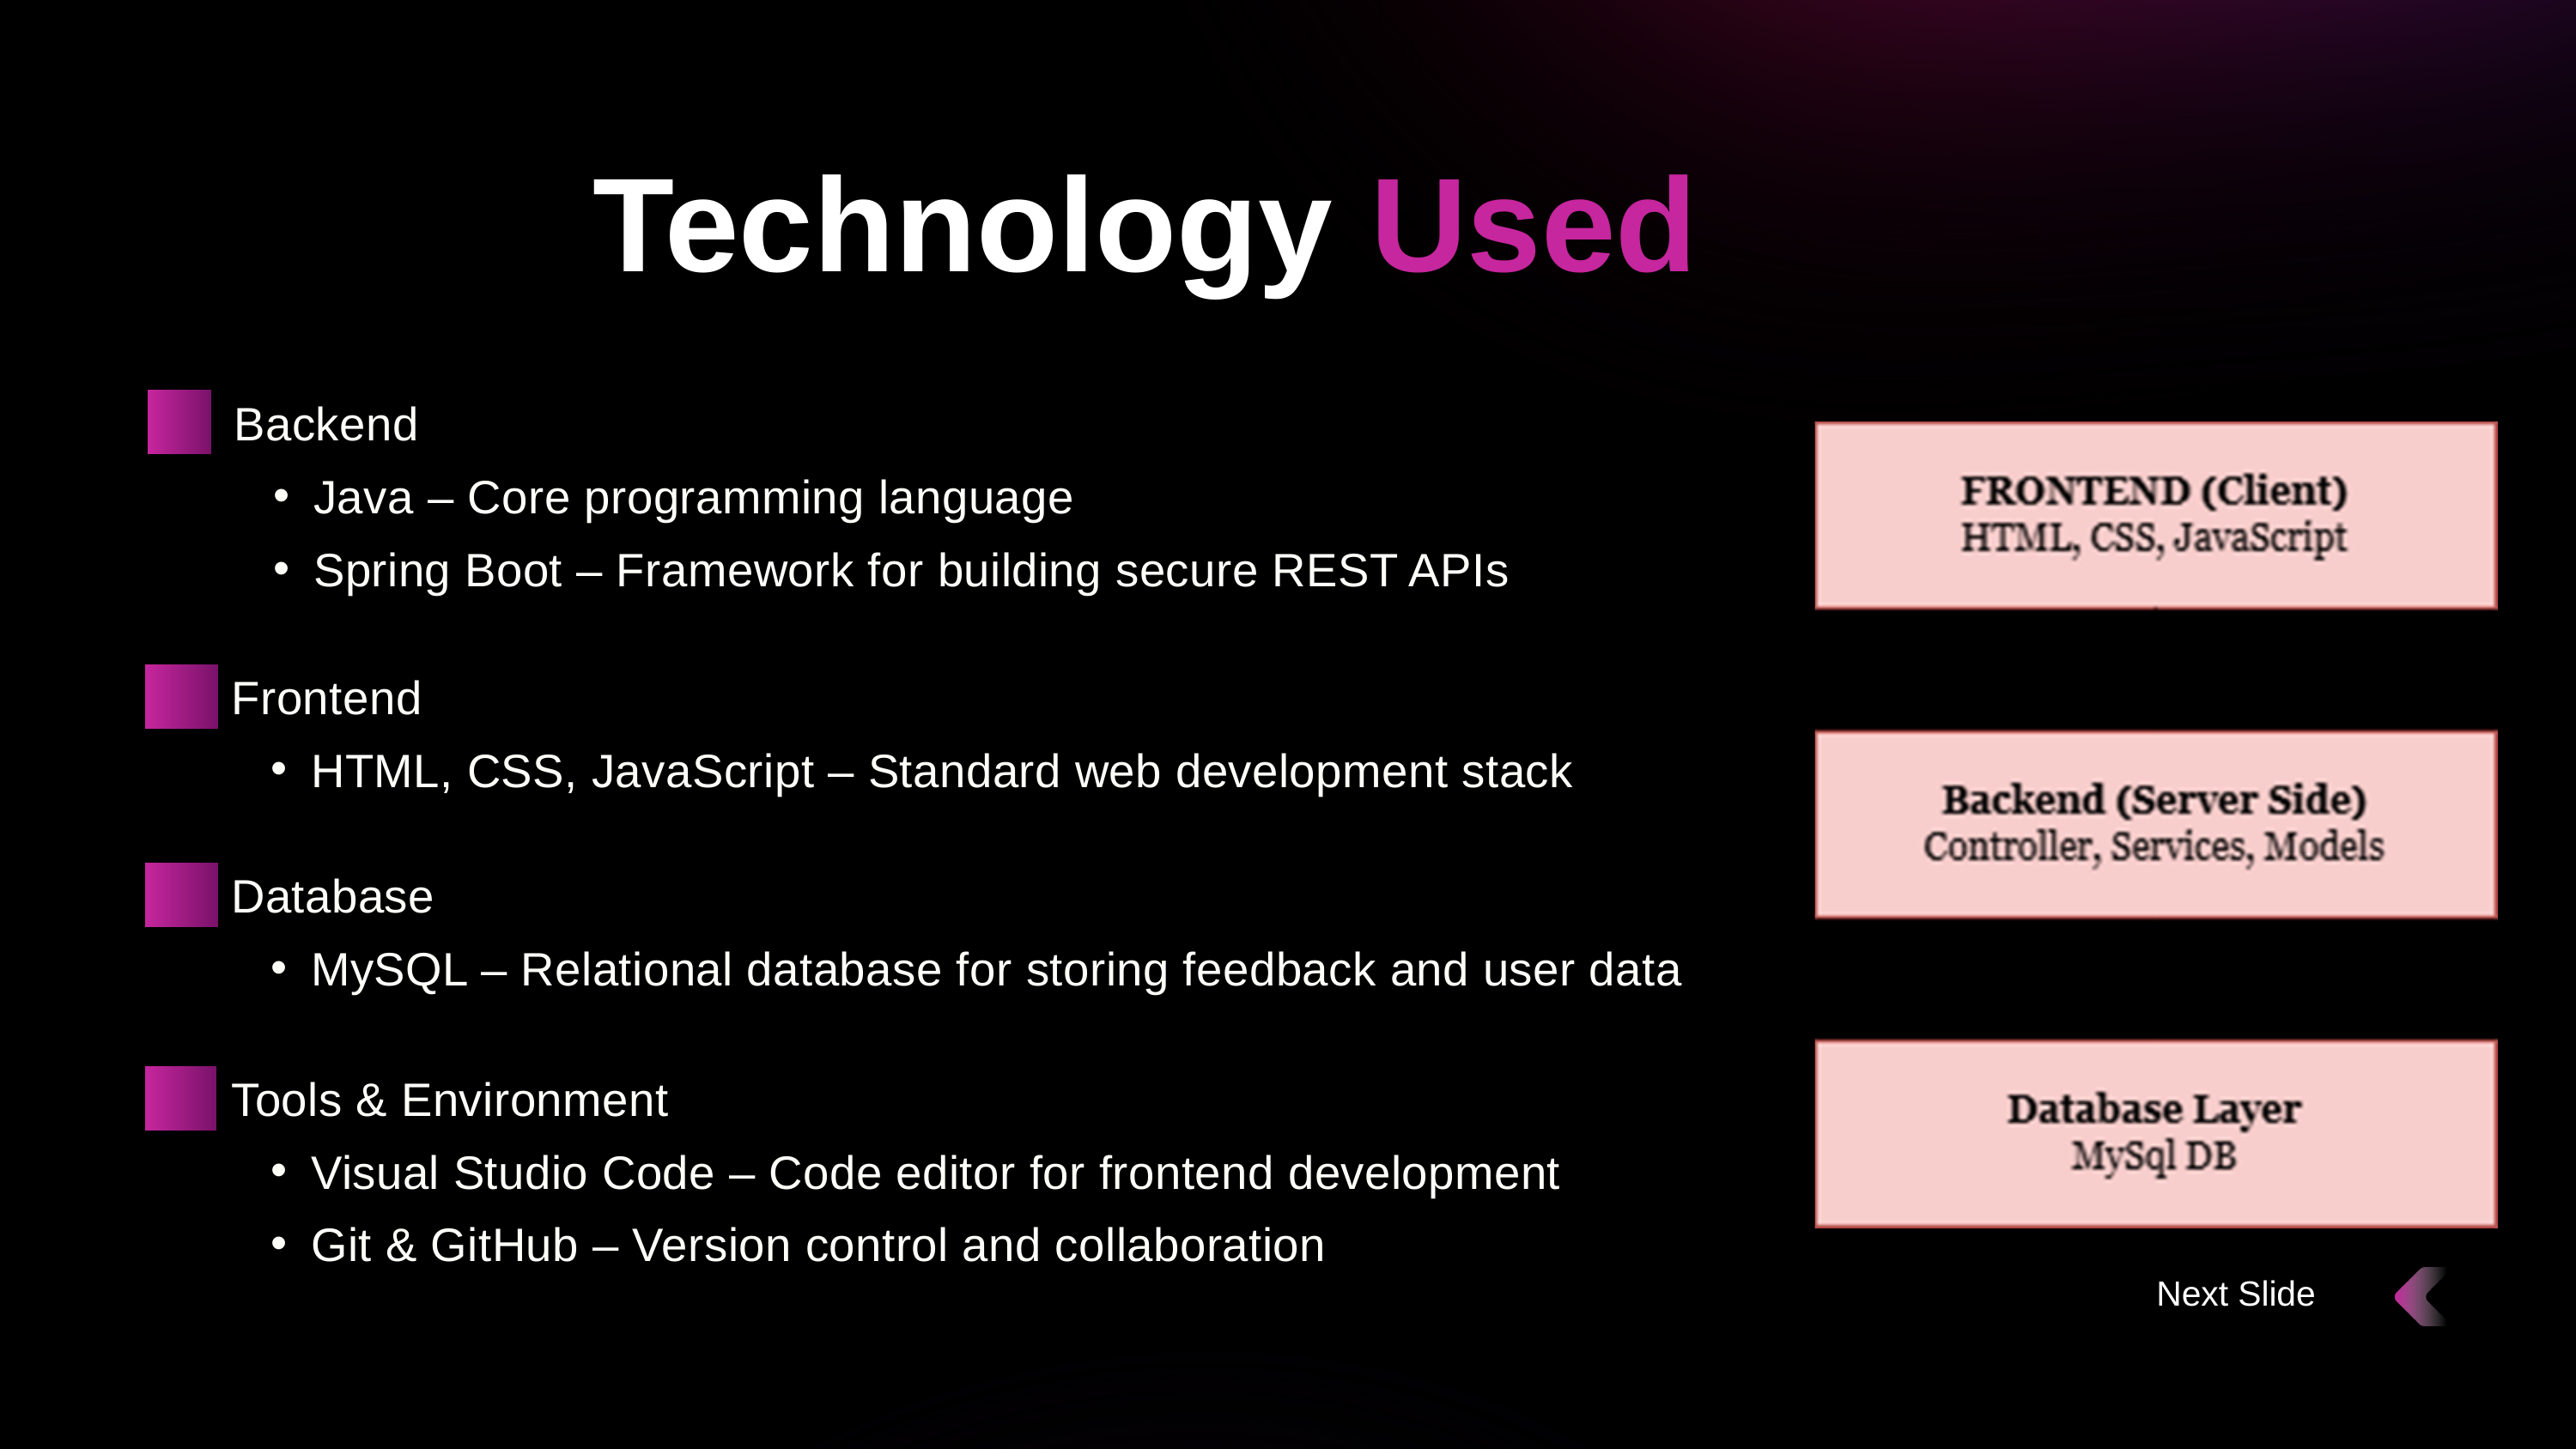

Technology Used
Backend
Java – Core programming language
Spring Boot – Framework for building secure REST APIs

Frontend
HTML, CSS, JavaScript – Standard web development stack

Database
MySQL – Relational database for storing feedback and user data

Tools & Environment
Visual Studio Code – Code editor for frontend development
Git & GitHub – Version control and collaboration

Next Slide